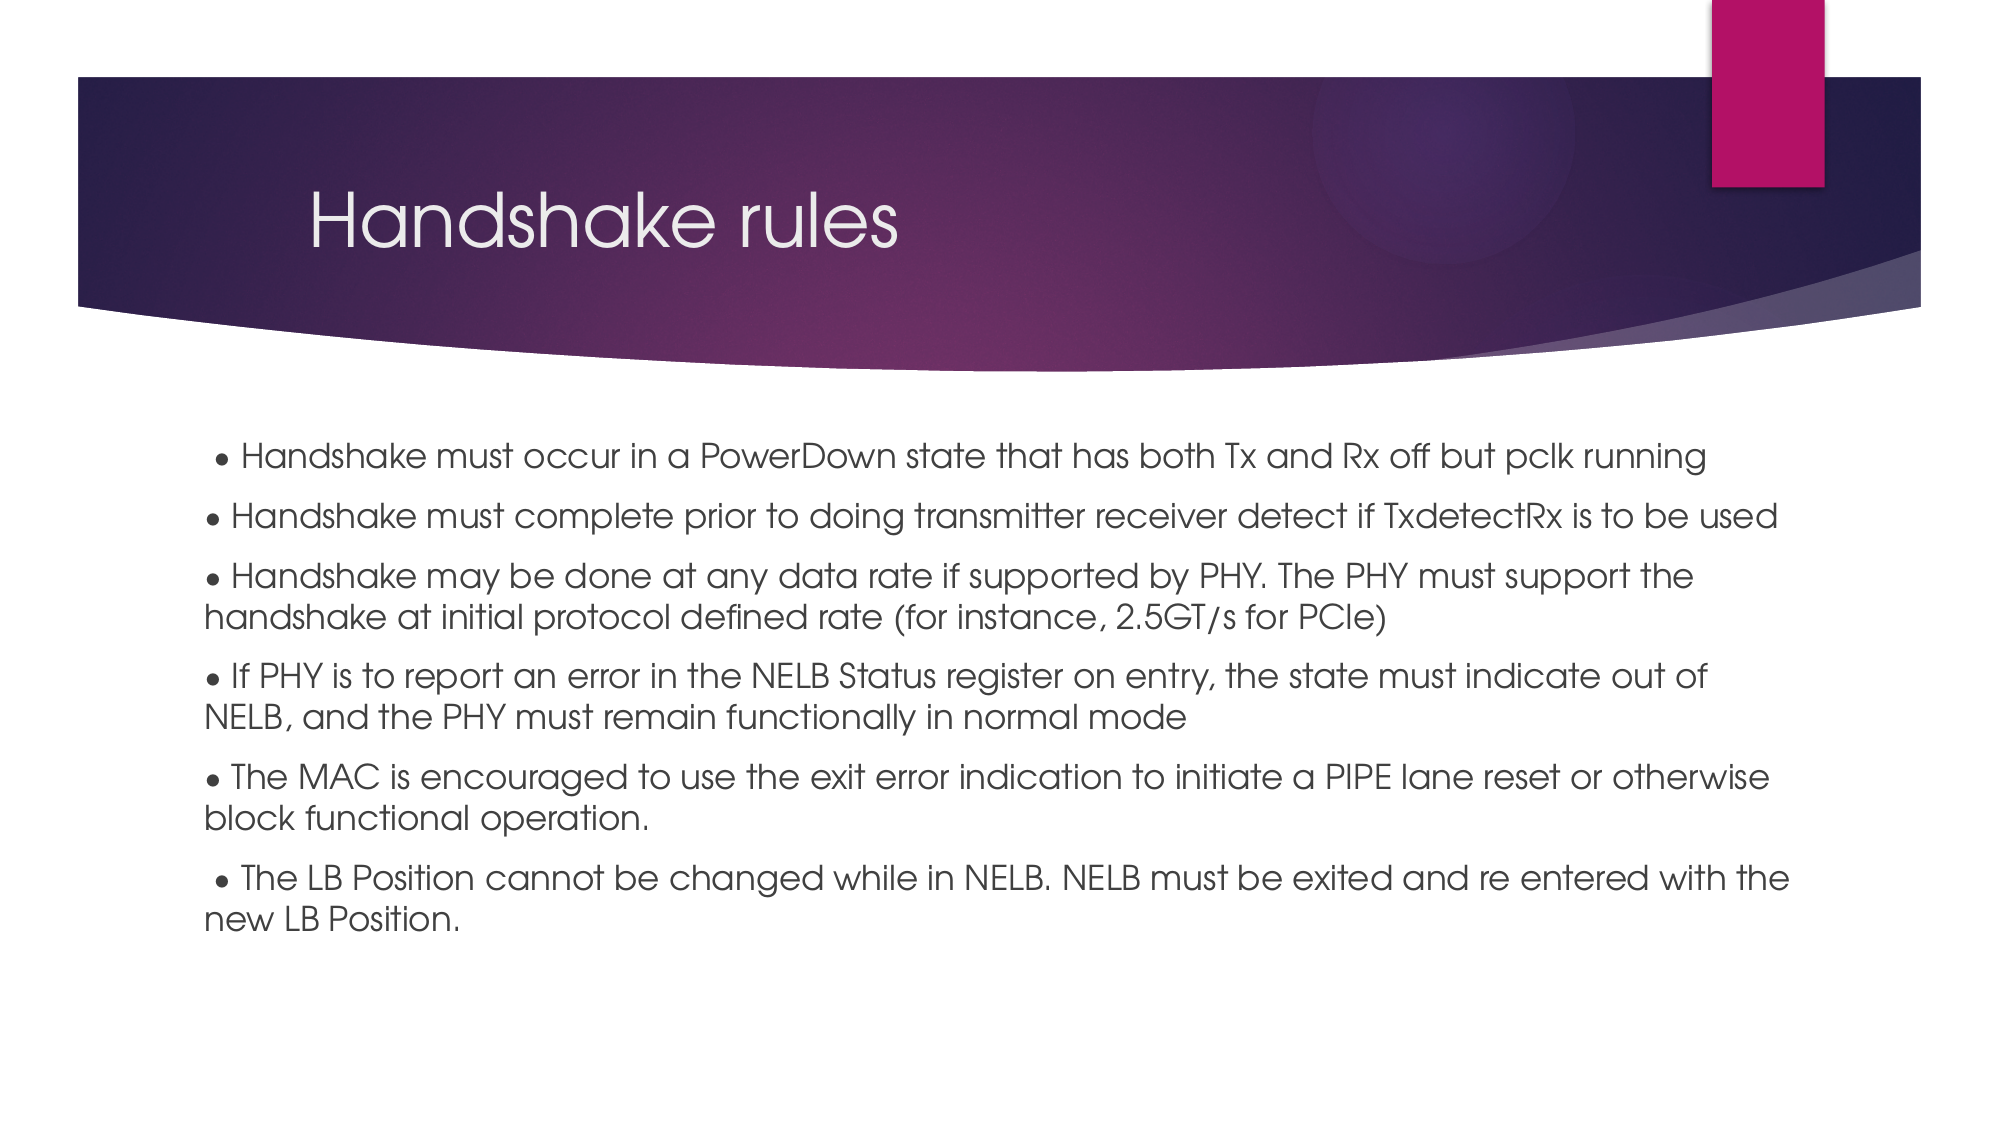

# Handshake rules
 • Handshake must occur in a PowerDown state that has both Tx and Rx off but pclk running
• Handshake must complete prior to doing transmitter receiver detect if TxdetectRx is to be used
• Handshake may be done at any data rate if supported by PHY. The PHY must support the handshake at initial protocol defined rate (for instance, 2.5GT/s for PCIe)
• If PHY is to report an error in the NELB Status register on entry, the state must indicate out of NELB, and the PHY must remain functionally in normal mode
• The MAC is encouraged to use the exit error indication to initiate a PIPE lane reset or otherwise block functional operation.
 • The LB Position cannot be changed while in NELB. NELB must be exited and re entered with the new LB Position.